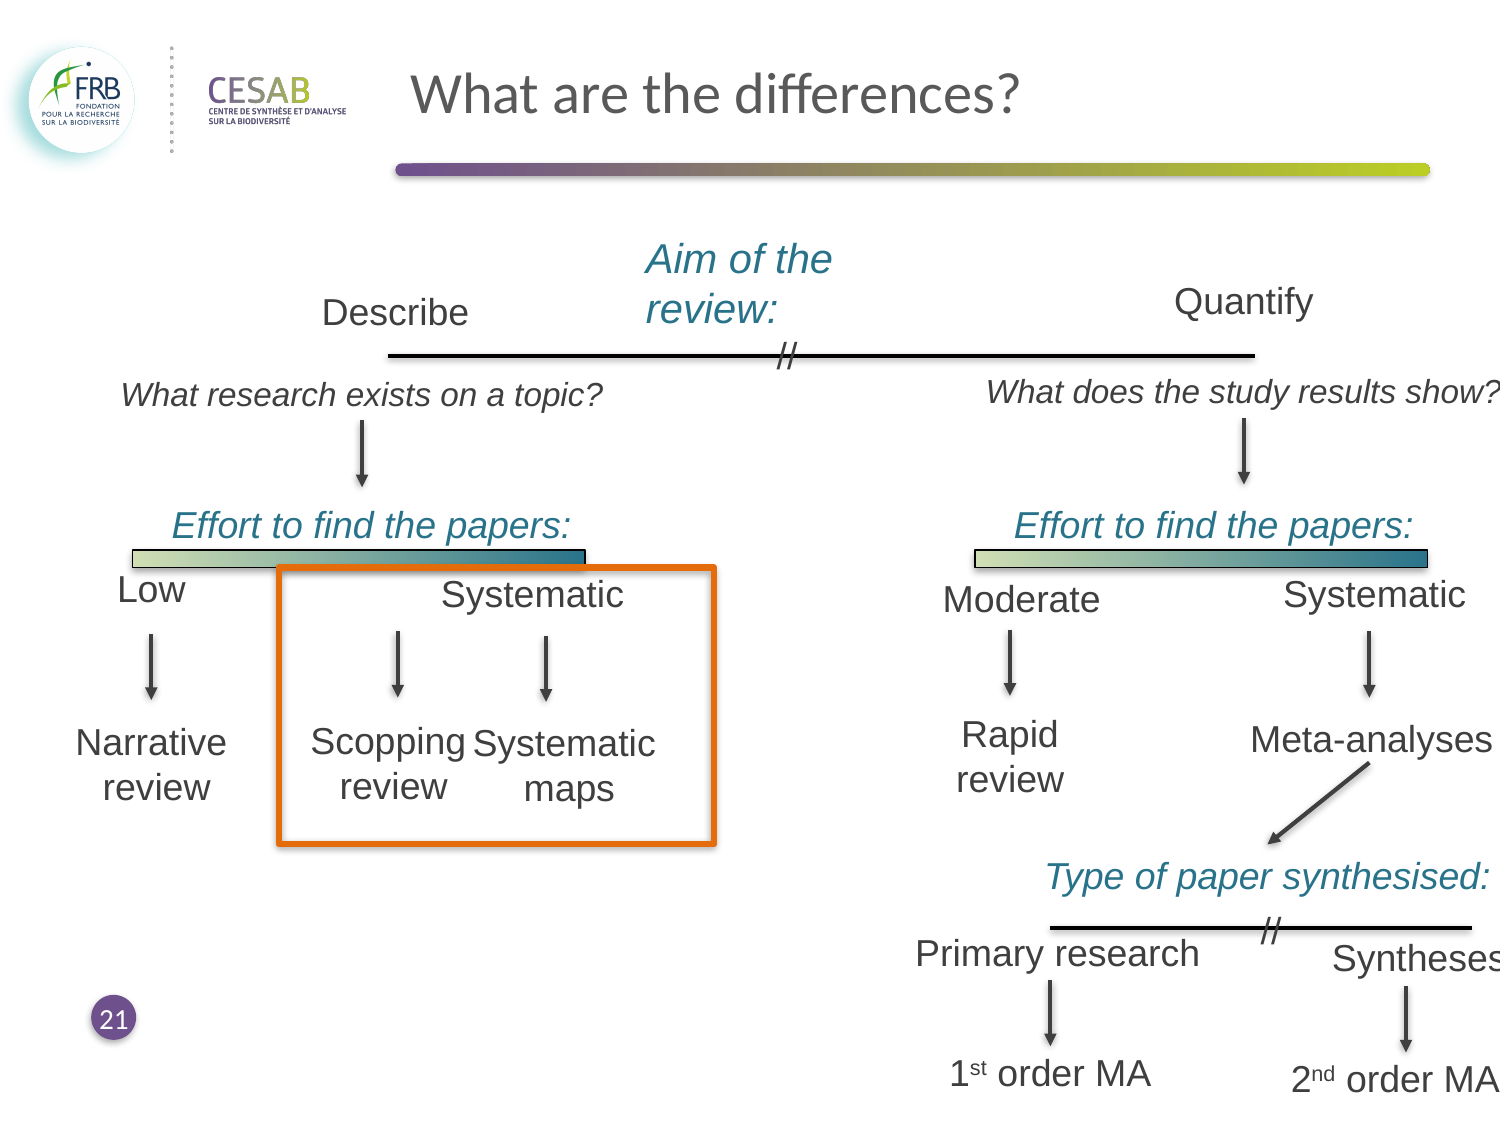

# What are the differences?
Aim of the review:
Quantify
Describe
//
What does the study results show?
What research exists on a topic?
Effort to find the papers:
Effort to find the papers:

Low
Systematic
Systematic

Moderate
Rapid
review
Meta-analyses
Scopping
review
Narrative
 review
Systematic
maps
Type of paper synthesised:
//
Primary research
Syntheses
21
1st order MA
2nd order MA